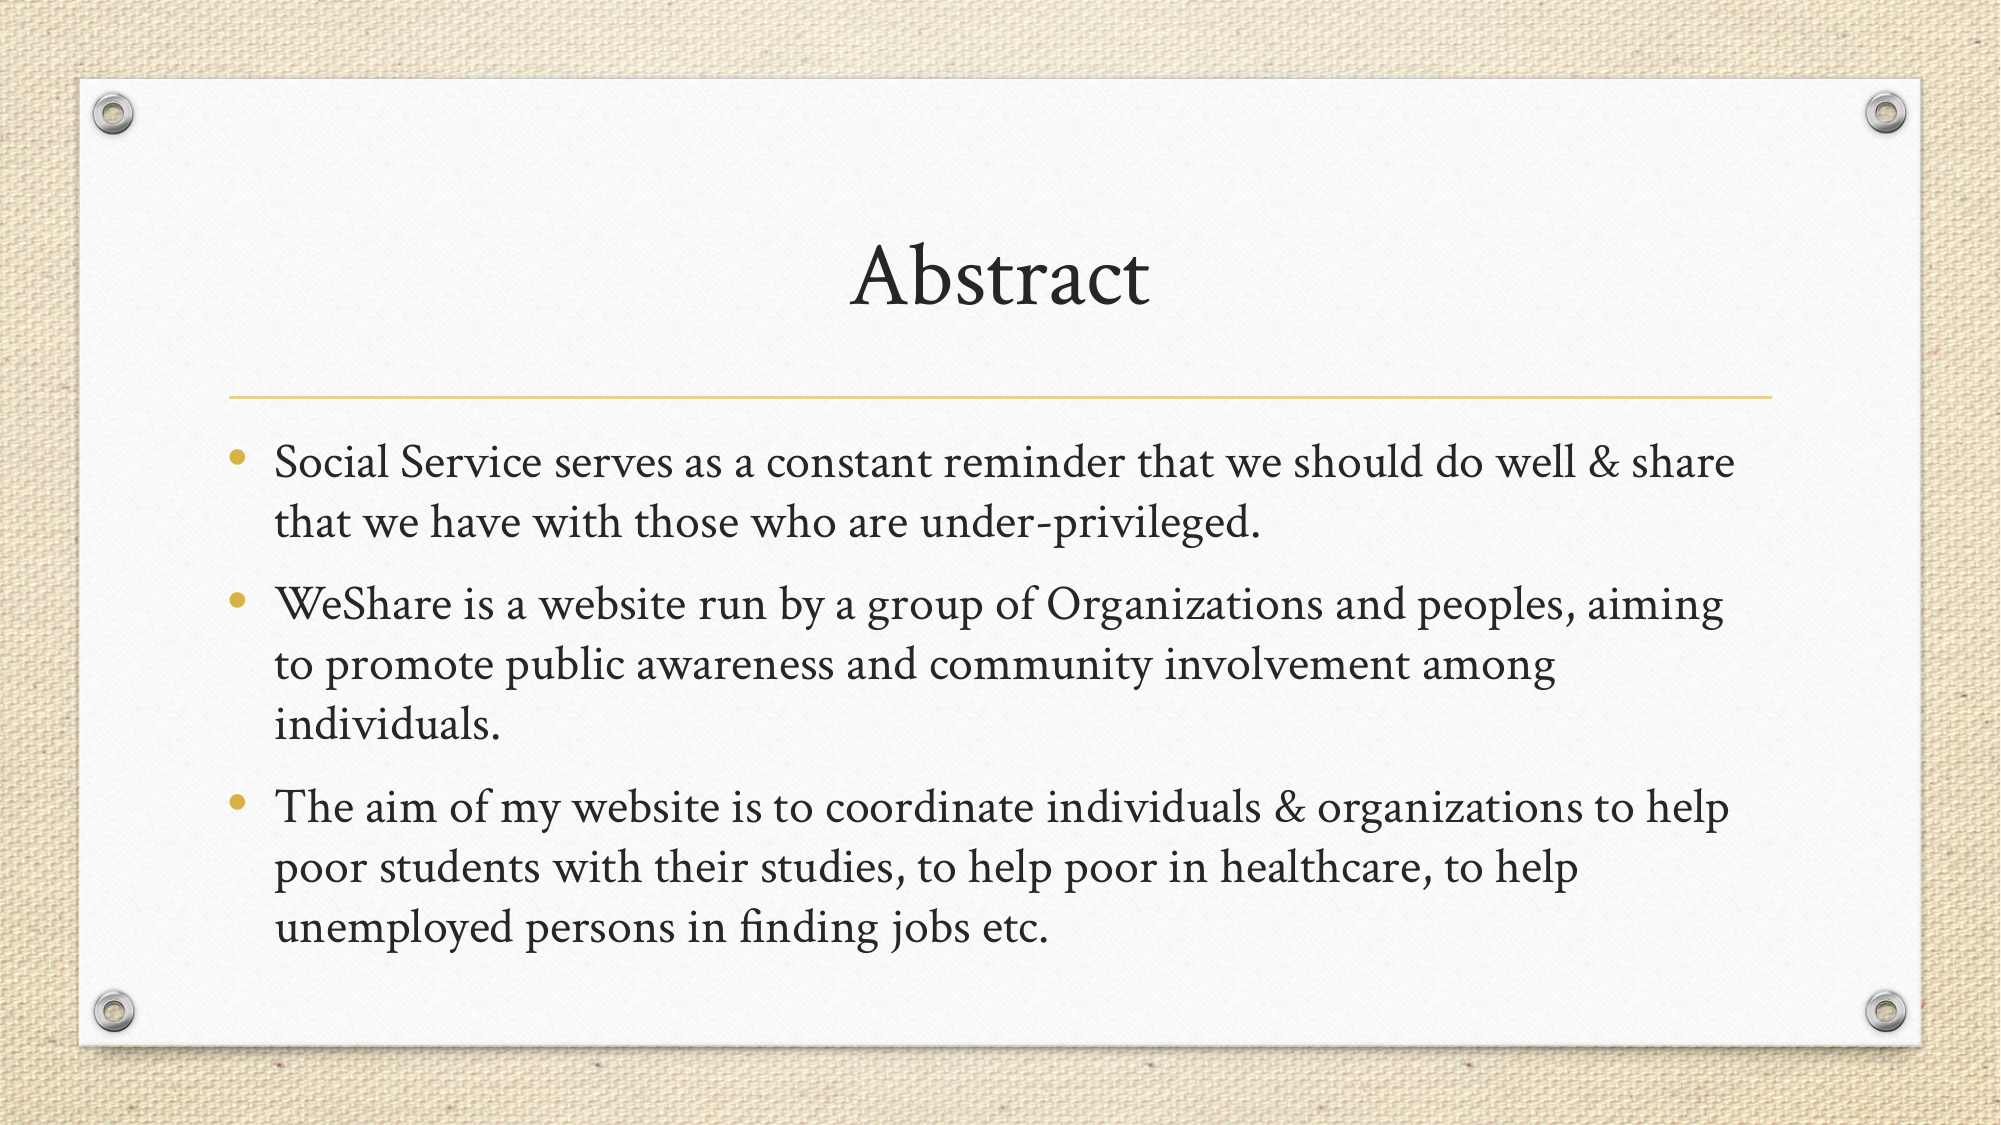

# Abstract
Social Service serves as a constant reminder that we should do well & share that we have with those who are under-privileged.
WeShare is a website run by a group of Organizations and peoples, aiming to promote public awareness and community involvement among individuals.
The aim of my website is to coordinate individuals & organizations to help poor students with their studies, to help poor in healthcare, to help unemployed persons in finding jobs etc.